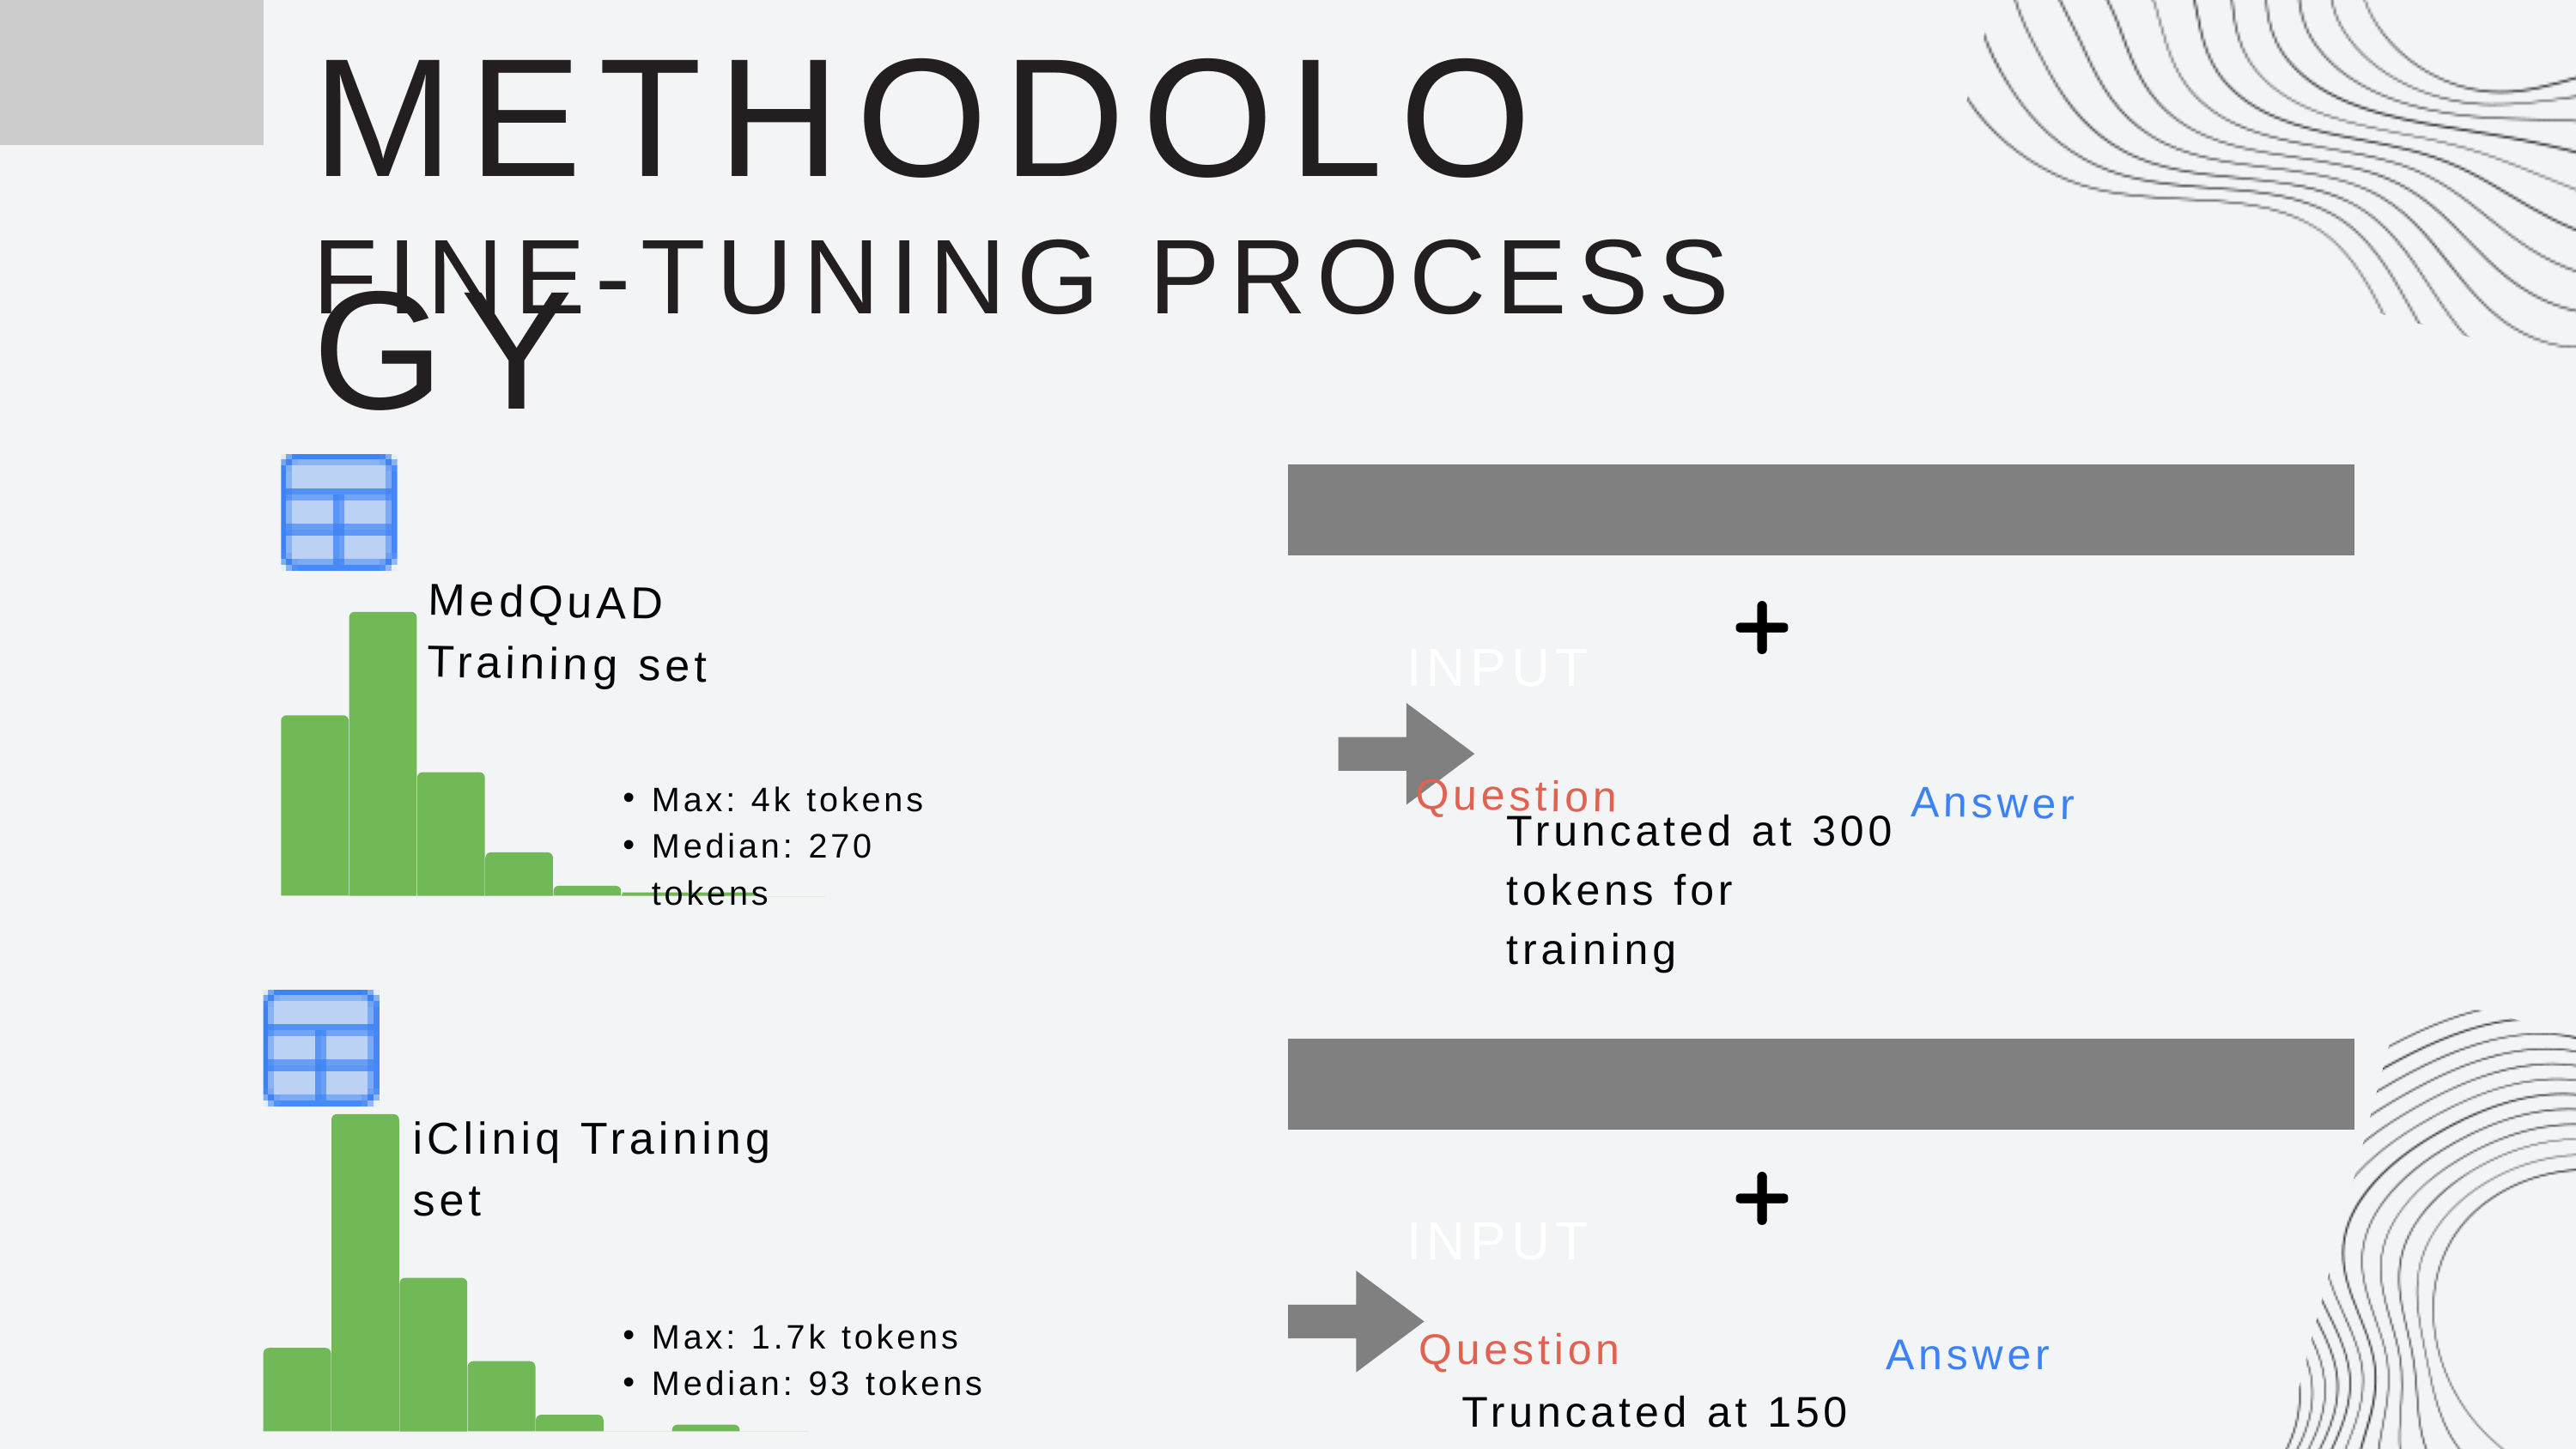

METHODOLOGY
FINE-TUNING PROCESS

MedQuAD Training set

INPUT

Question

Answer

Max: 4k tokens
Median: 270 tokens

Truncated at 300 tokens for training

iCliniq Training set

INPUT

Question

Answer

Max: 1.7k tokens
Median: 93 tokens

Truncated at 150 tokens for training